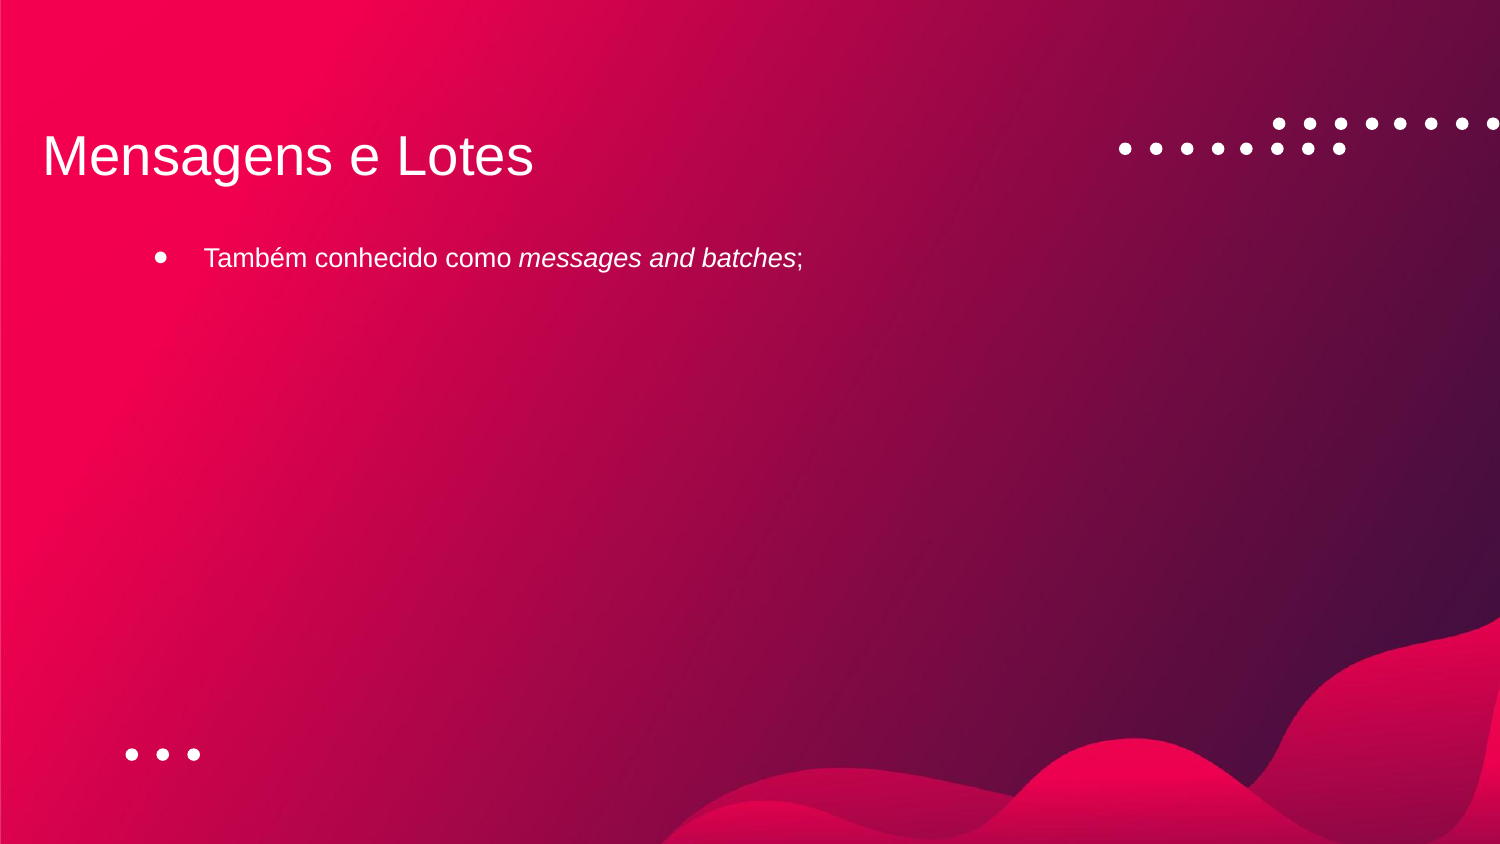

# Mensagens e Lotes

Também conhecido como messages and batches;